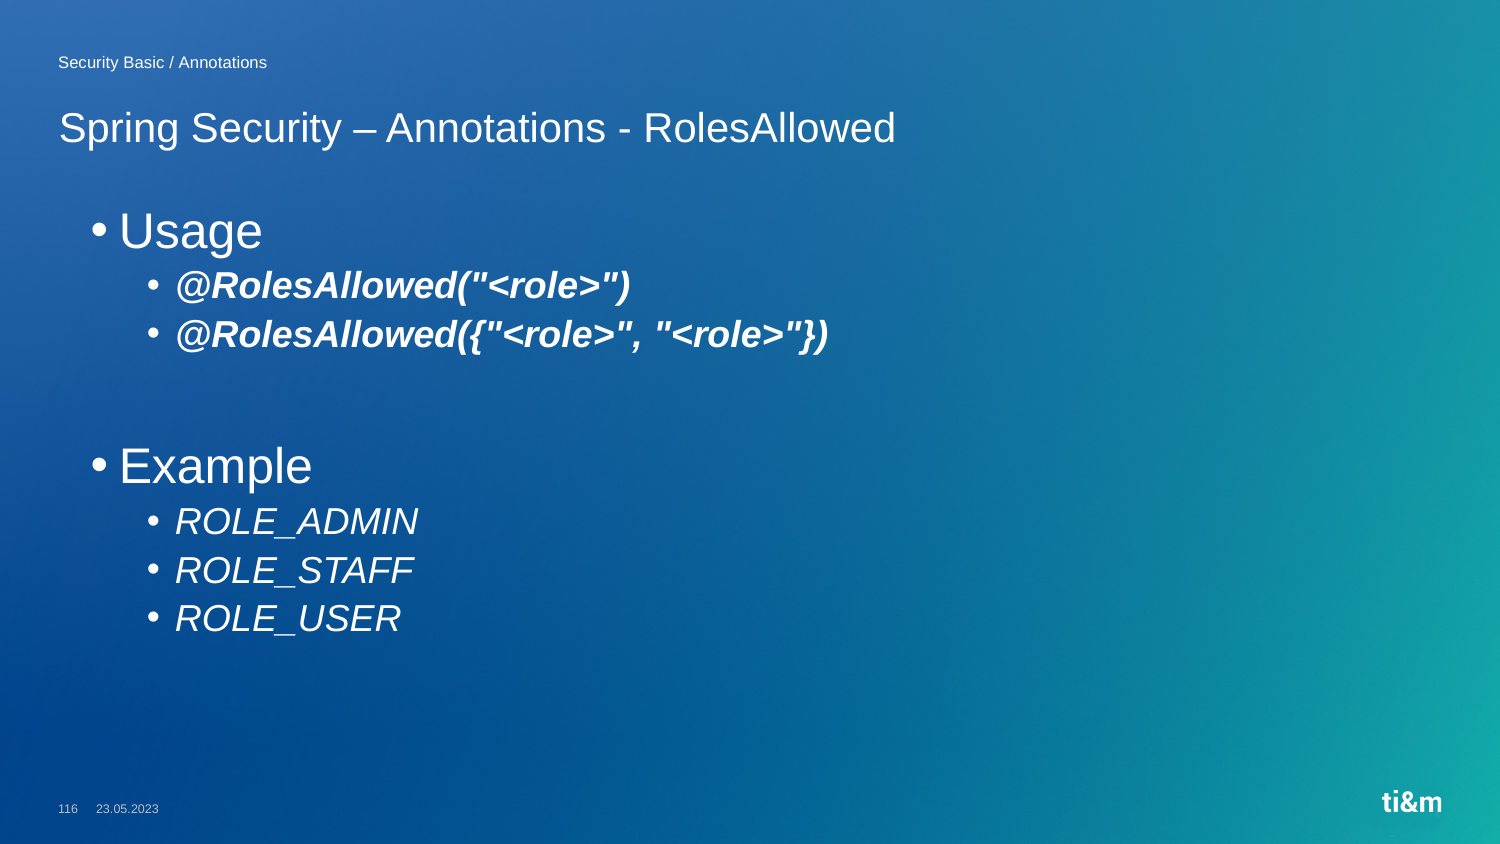

Security Basic / Annotations
# Spring Security – Annotations - RolesAllowed
Usage
@RolesAllowed("<role>")
@RolesAllowed({"<role>", "<role>"})

Example
ROLE_ADMIN
ROLE_STAFF
ROLE_USER

116
23.05.2023